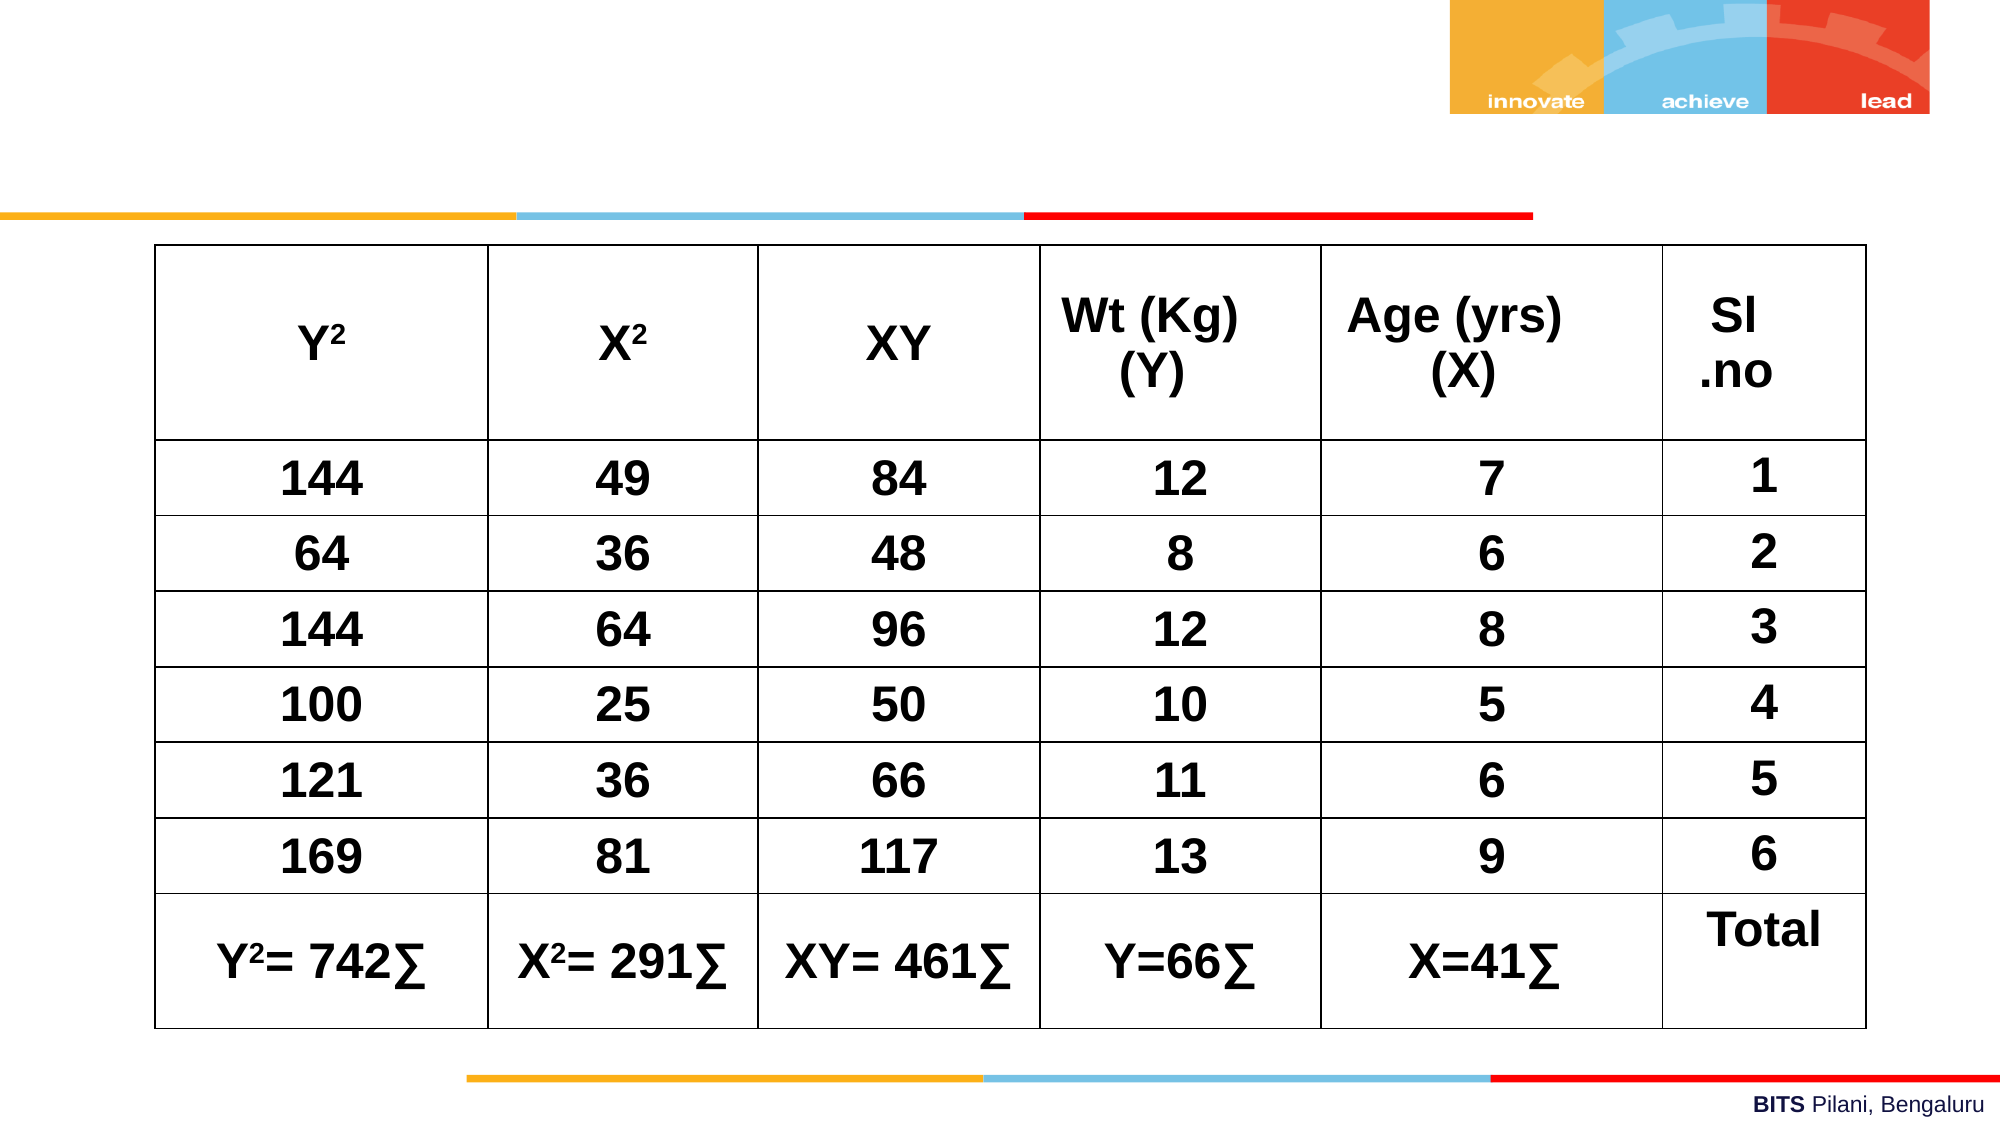

| Y2 | X2 | XY | Wt (Kg) (Y) | Age (yrs) (X) | Sl no. |
| --- | --- | --- | --- | --- | --- |
| 144 | 49 | 84 | 12 | 7 | 1 |
| 64 | 36 | 48 | 8 | 6 | 2 |
| 144 | 64 | 96 | 12 | 8 | 3 |
| 100 | 25 | 50 | 10 | 5 | 4 |
| 121 | 36 | 66 | 11 | 6 | 5 |
| 169 | 81 | 117 | 13 | 9 | 6 |
| ∑Y2= 742 | ∑X2= 291 | ∑XY= 461 | ∑Y=66 | ∑X=41 | Total |